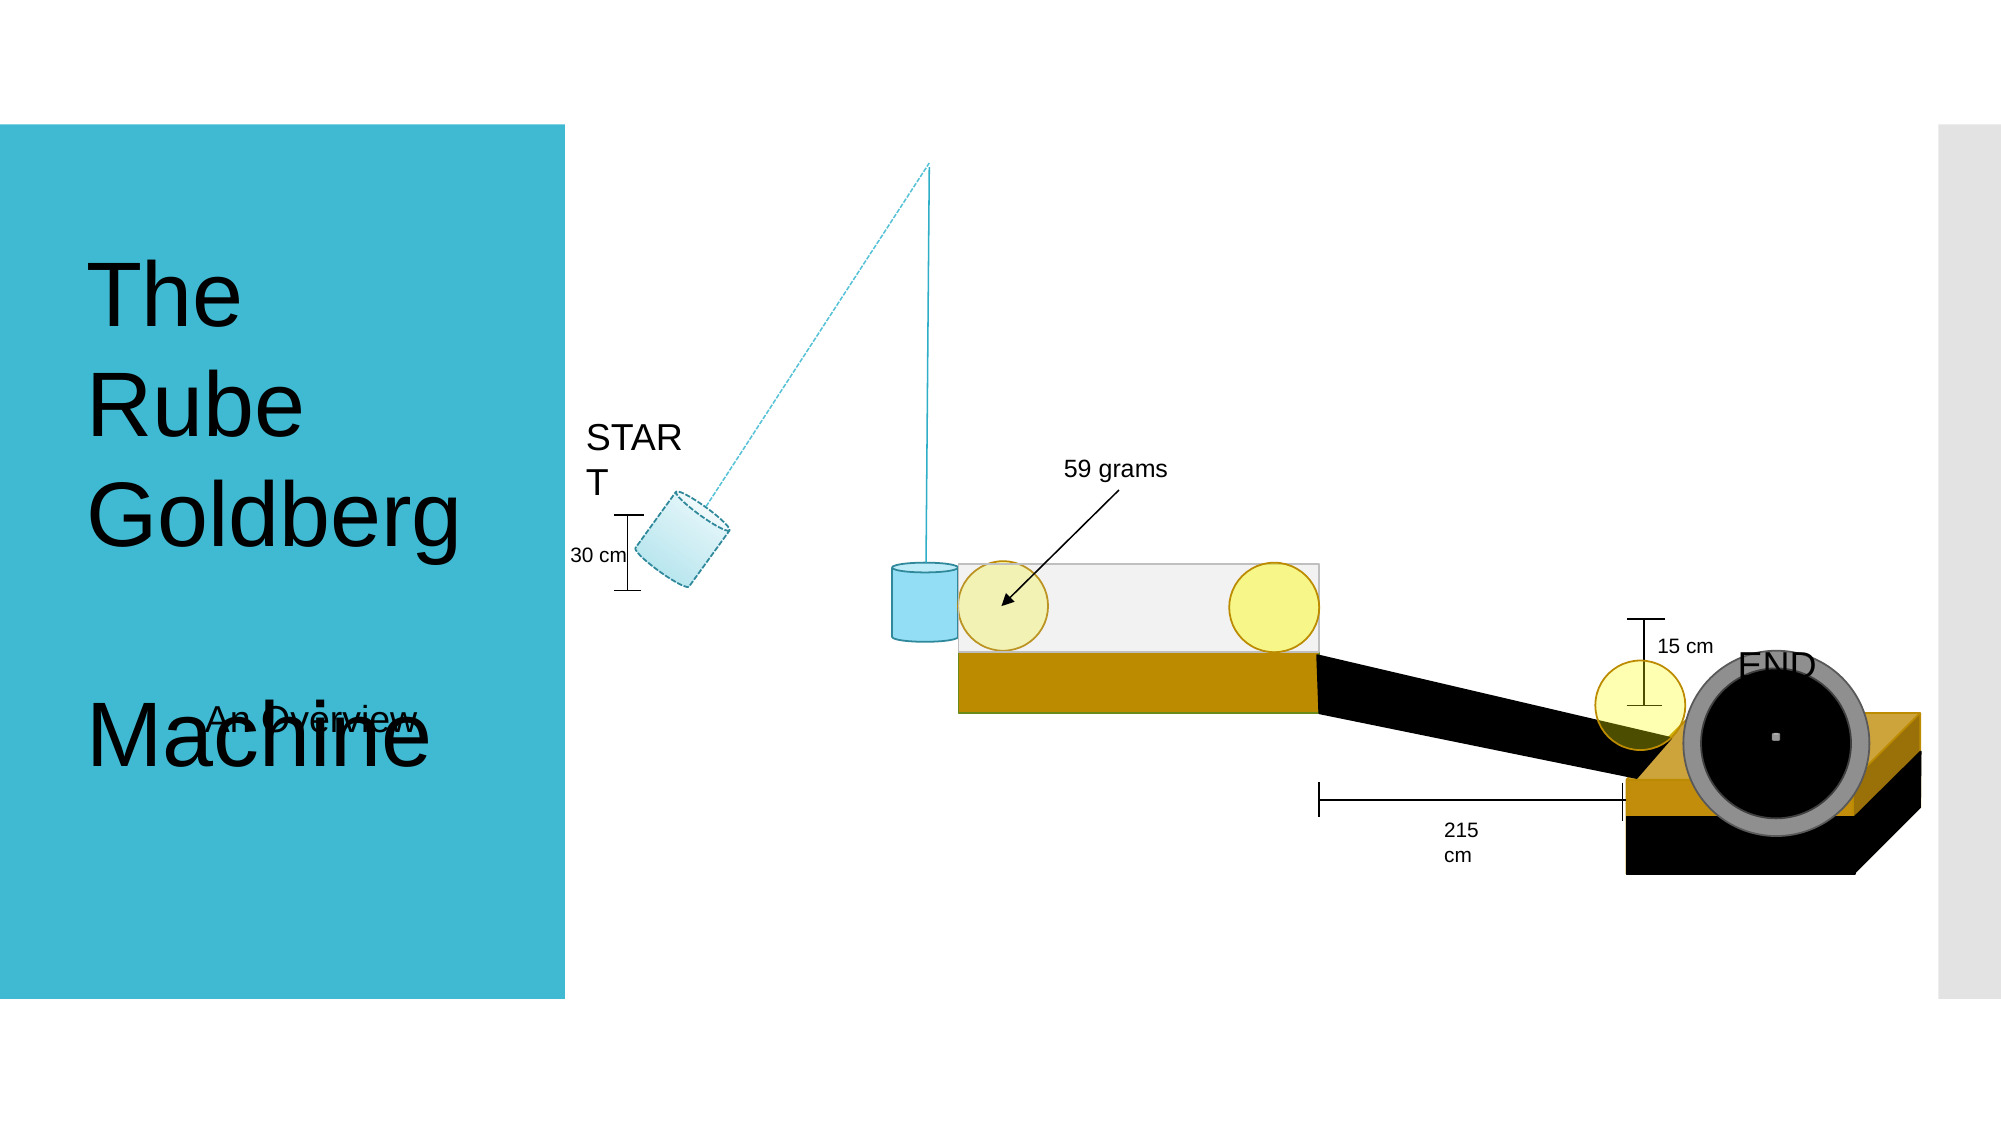

START
59 grams

30 cm

15 cm
END

215 cm

The
Rube
Goldberg
Machine
An Overview